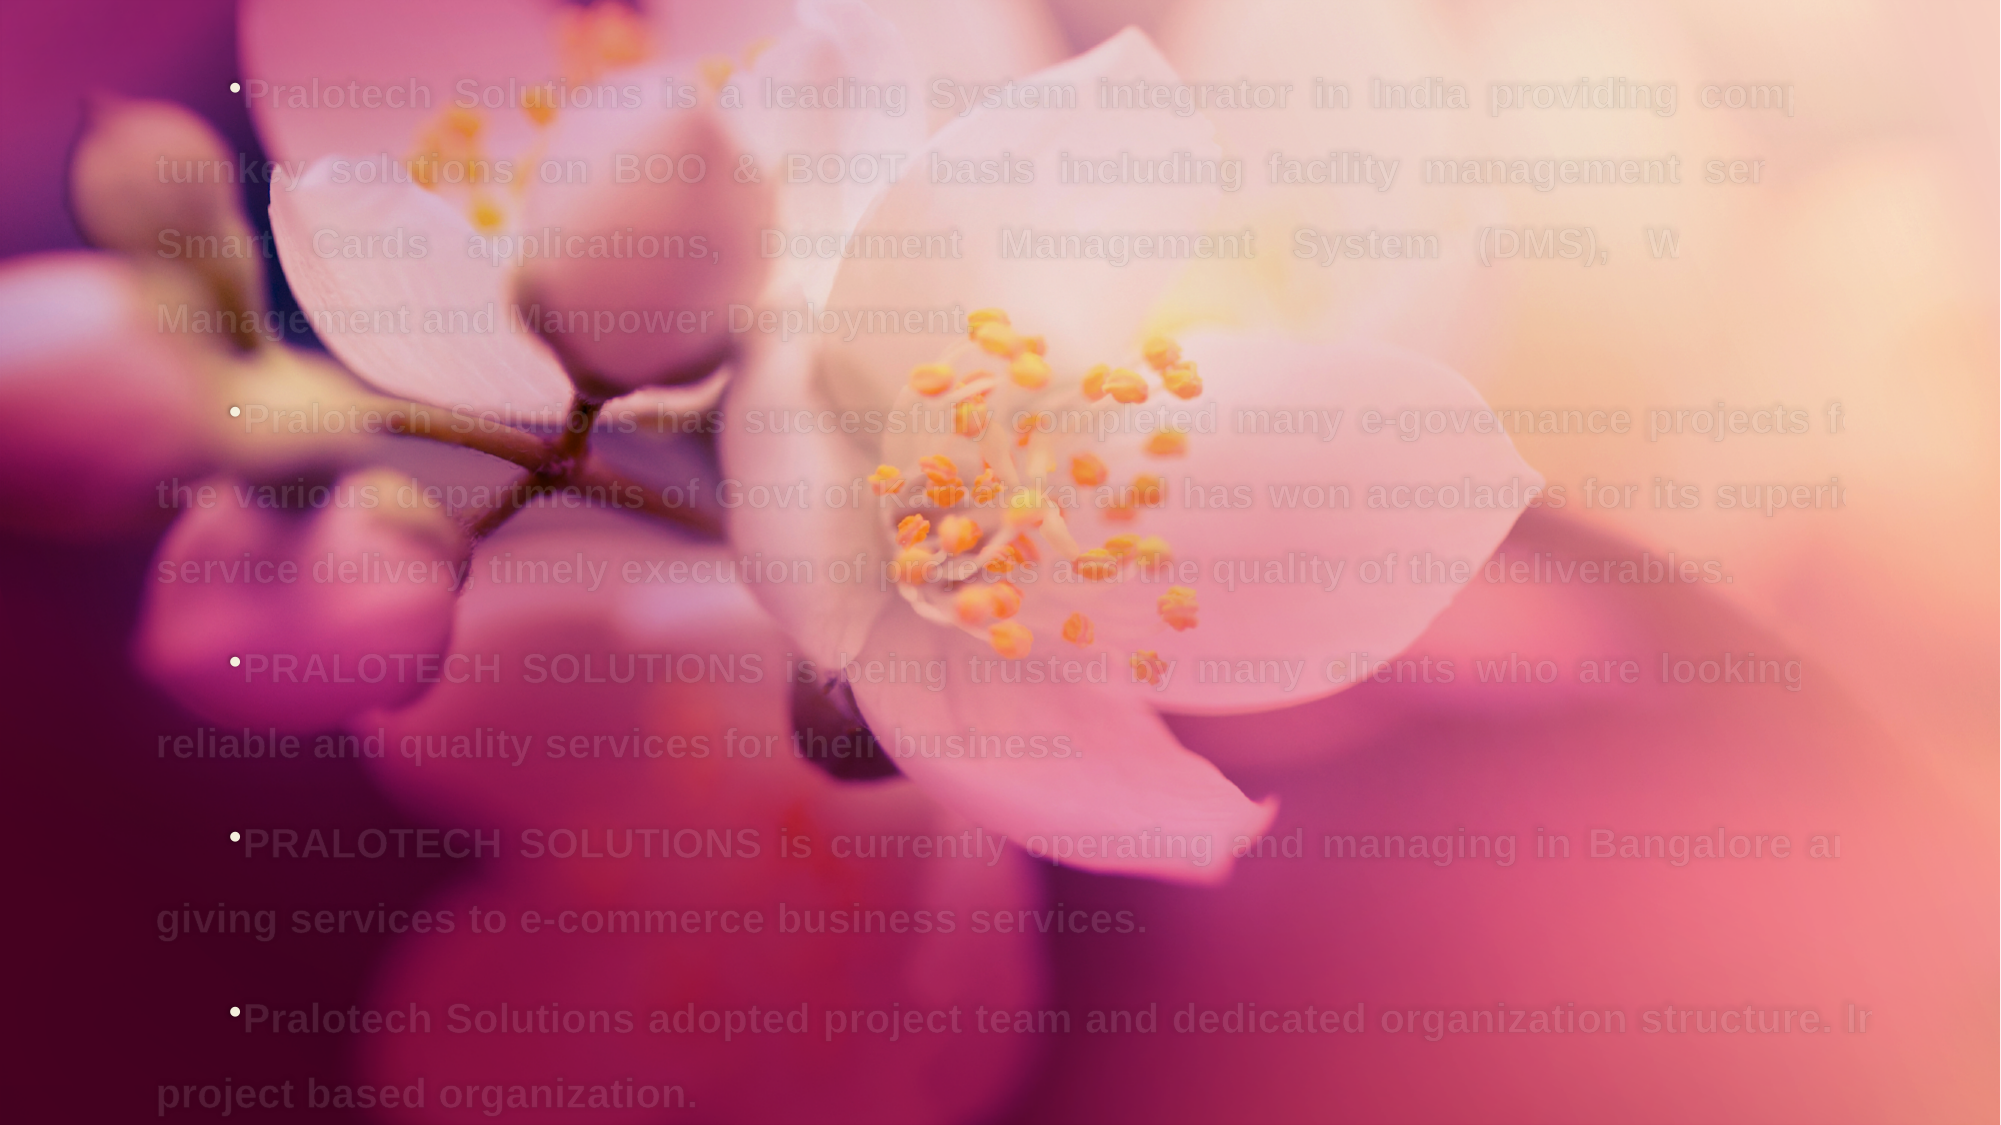

Pralotech Solutions is a leading System integrator in India providing complete turnkey solutions on BOO & BOOT basis including facility management services, Smart Cards applications, Document Management System (DMS), Work Flow Management and Manpower Deployment.
Pralotech Solutions has successfully completed many e-governance projects for the various departments of Govt of Karnataka and has won accolades for its superior service delivery, timely execution of projects and the quality of the deliverables.
PRALOTECH SOLUTIONS is being trusted by many clients who are looking for reliable and quality services for their business.
PRALOTECH SOLUTIONS is currently operating and managing in Bangalore and giving services to e-commerce business services.
Pralotech Solutions adopted project team and dedicated organization structure. In project based organization.